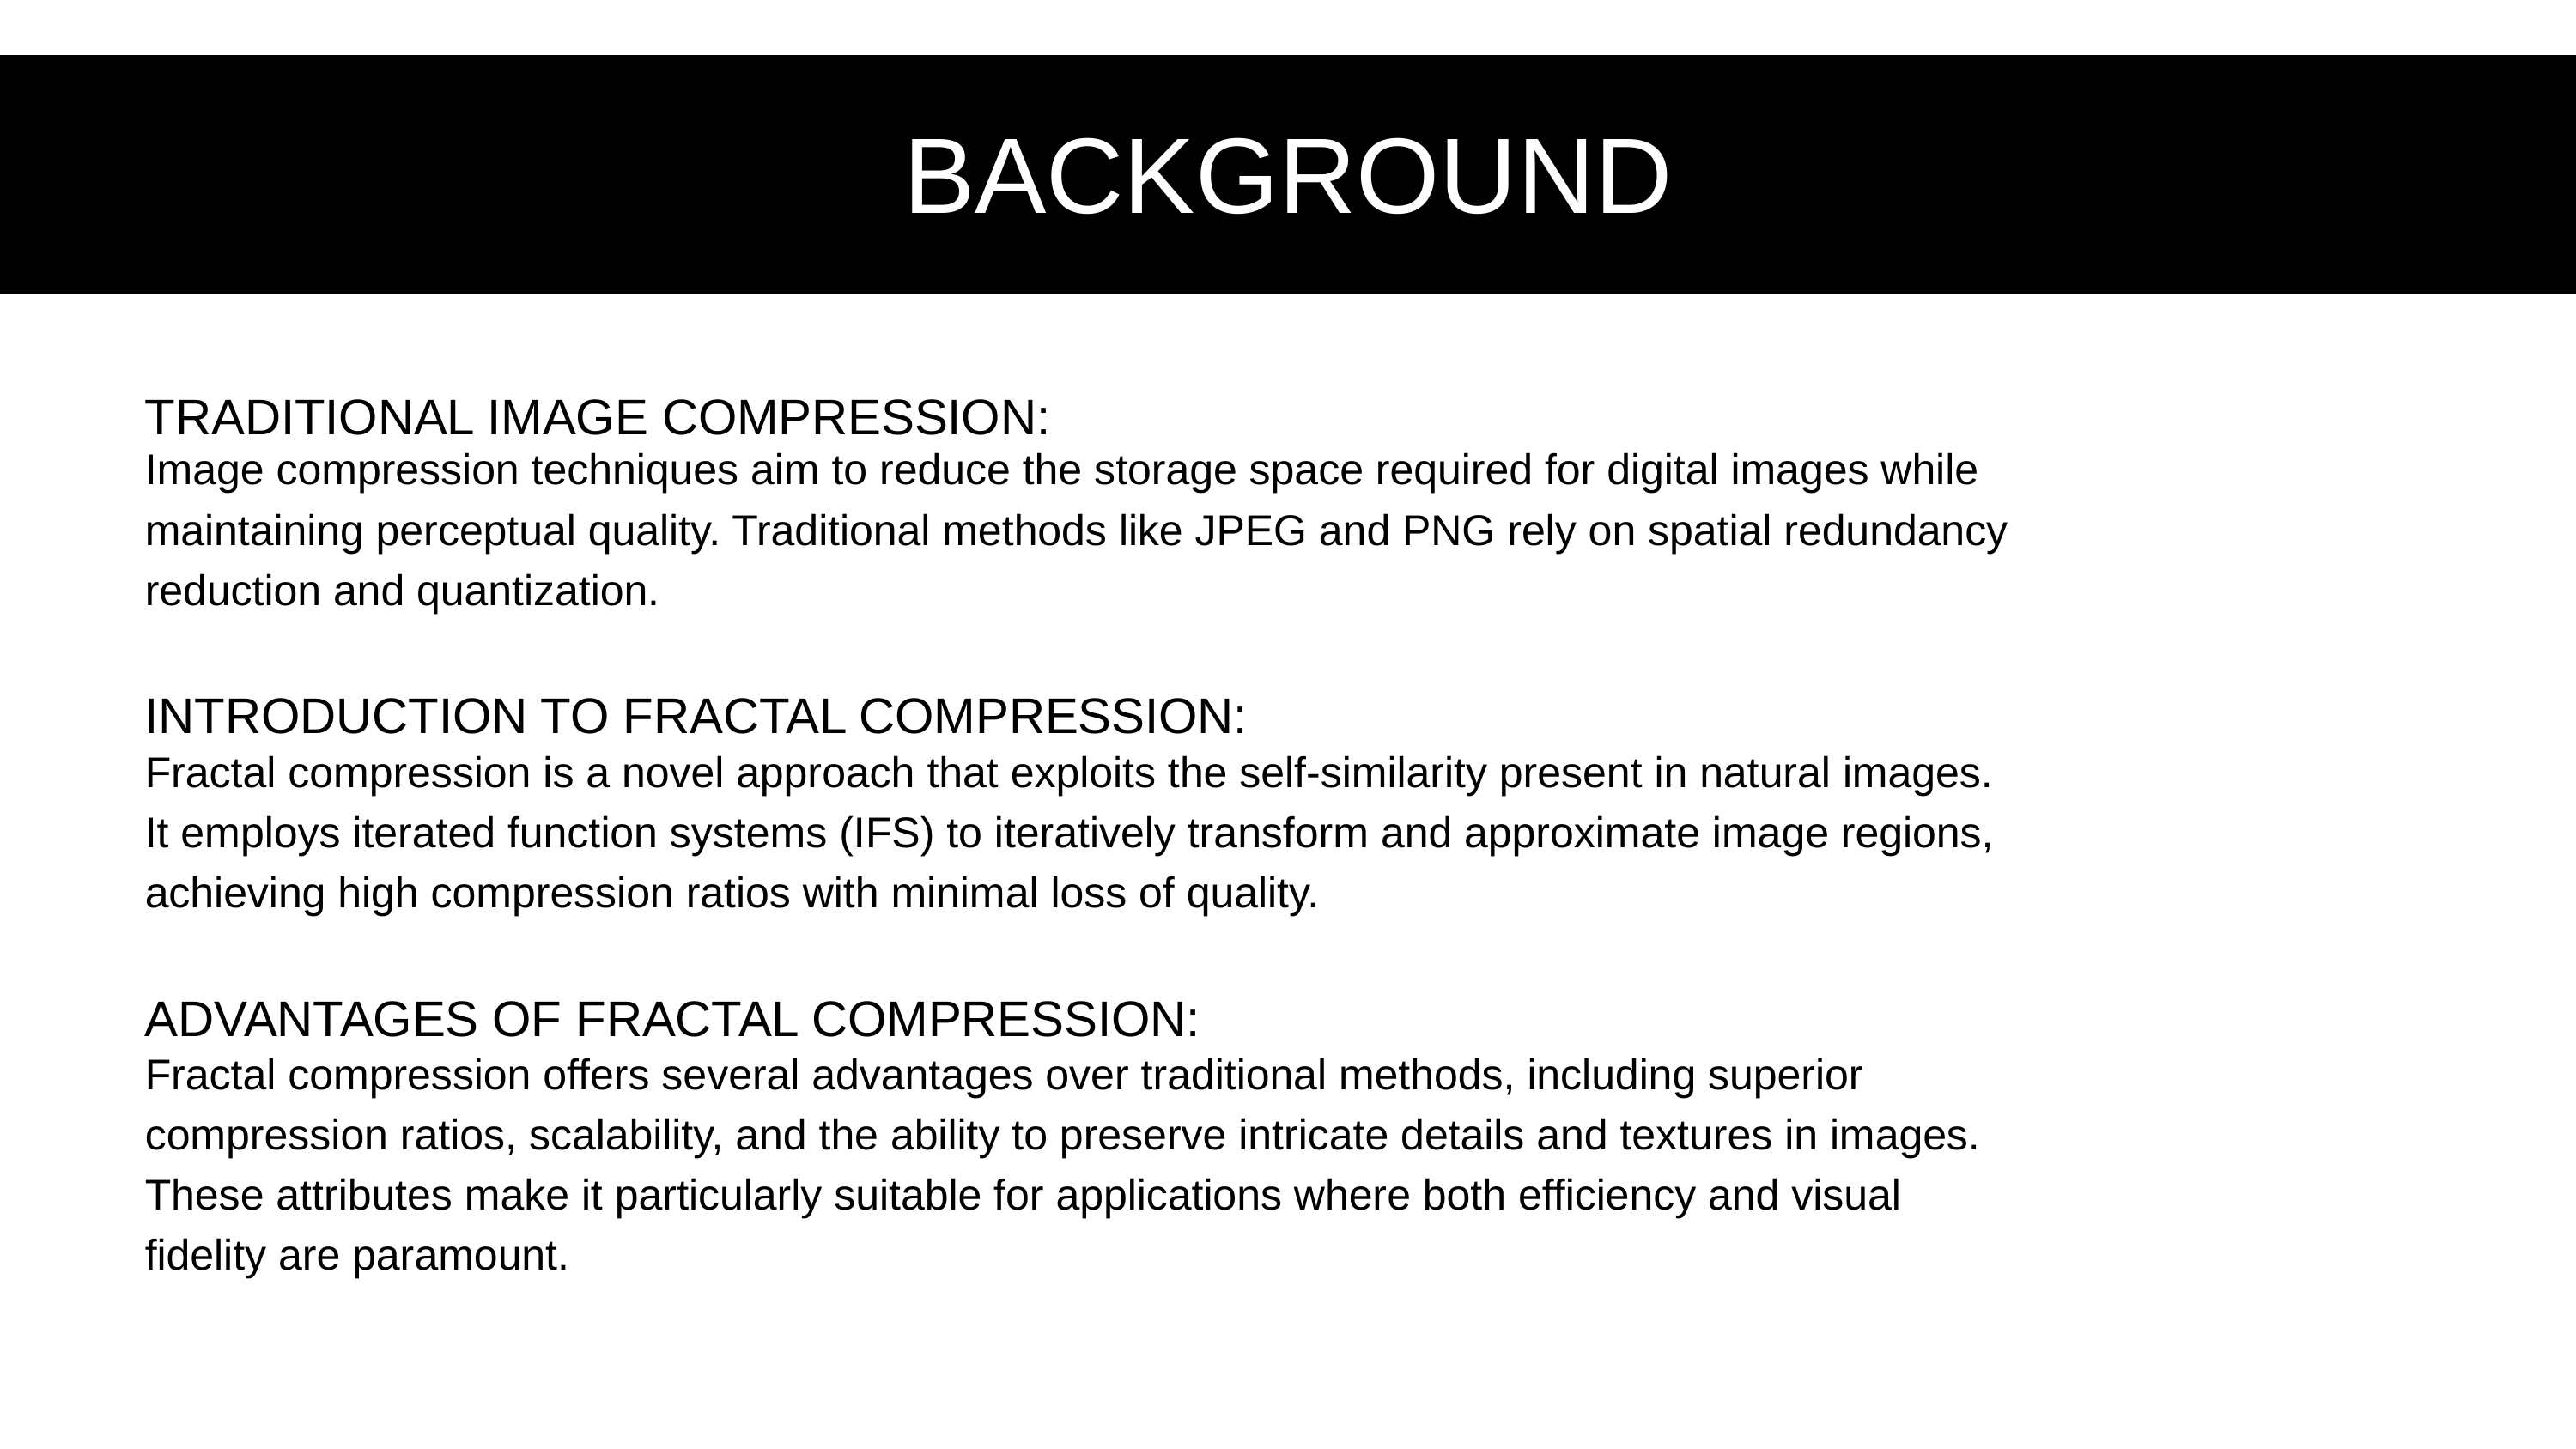

BACKGROUND
TRADITIONAL IMAGE COMPRESSION:
Image compression techniques aim to reduce the storage space required for digital images while maintaining perceptual quality. Traditional methods like JPEG and PNG rely on spatial redundancy reduction and quantization.
INTRODUCTION TO FRACTAL COMPRESSION:
Fractal compression is a novel approach that exploits the self-similarity present in natural images. It employs iterated function systems (IFS) to iteratively transform and approximate image regions, achieving high compression ratios with minimal loss of quality.
ADVANTAGES OF FRACTAL COMPRESSION:
Fractal compression offers several advantages over traditional methods, including superior compression ratios, scalability, and the ability to preserve intricate details and textures in images. These attributes make it particularly suitable for applications where both efficiency and visual fidelity are paramount.